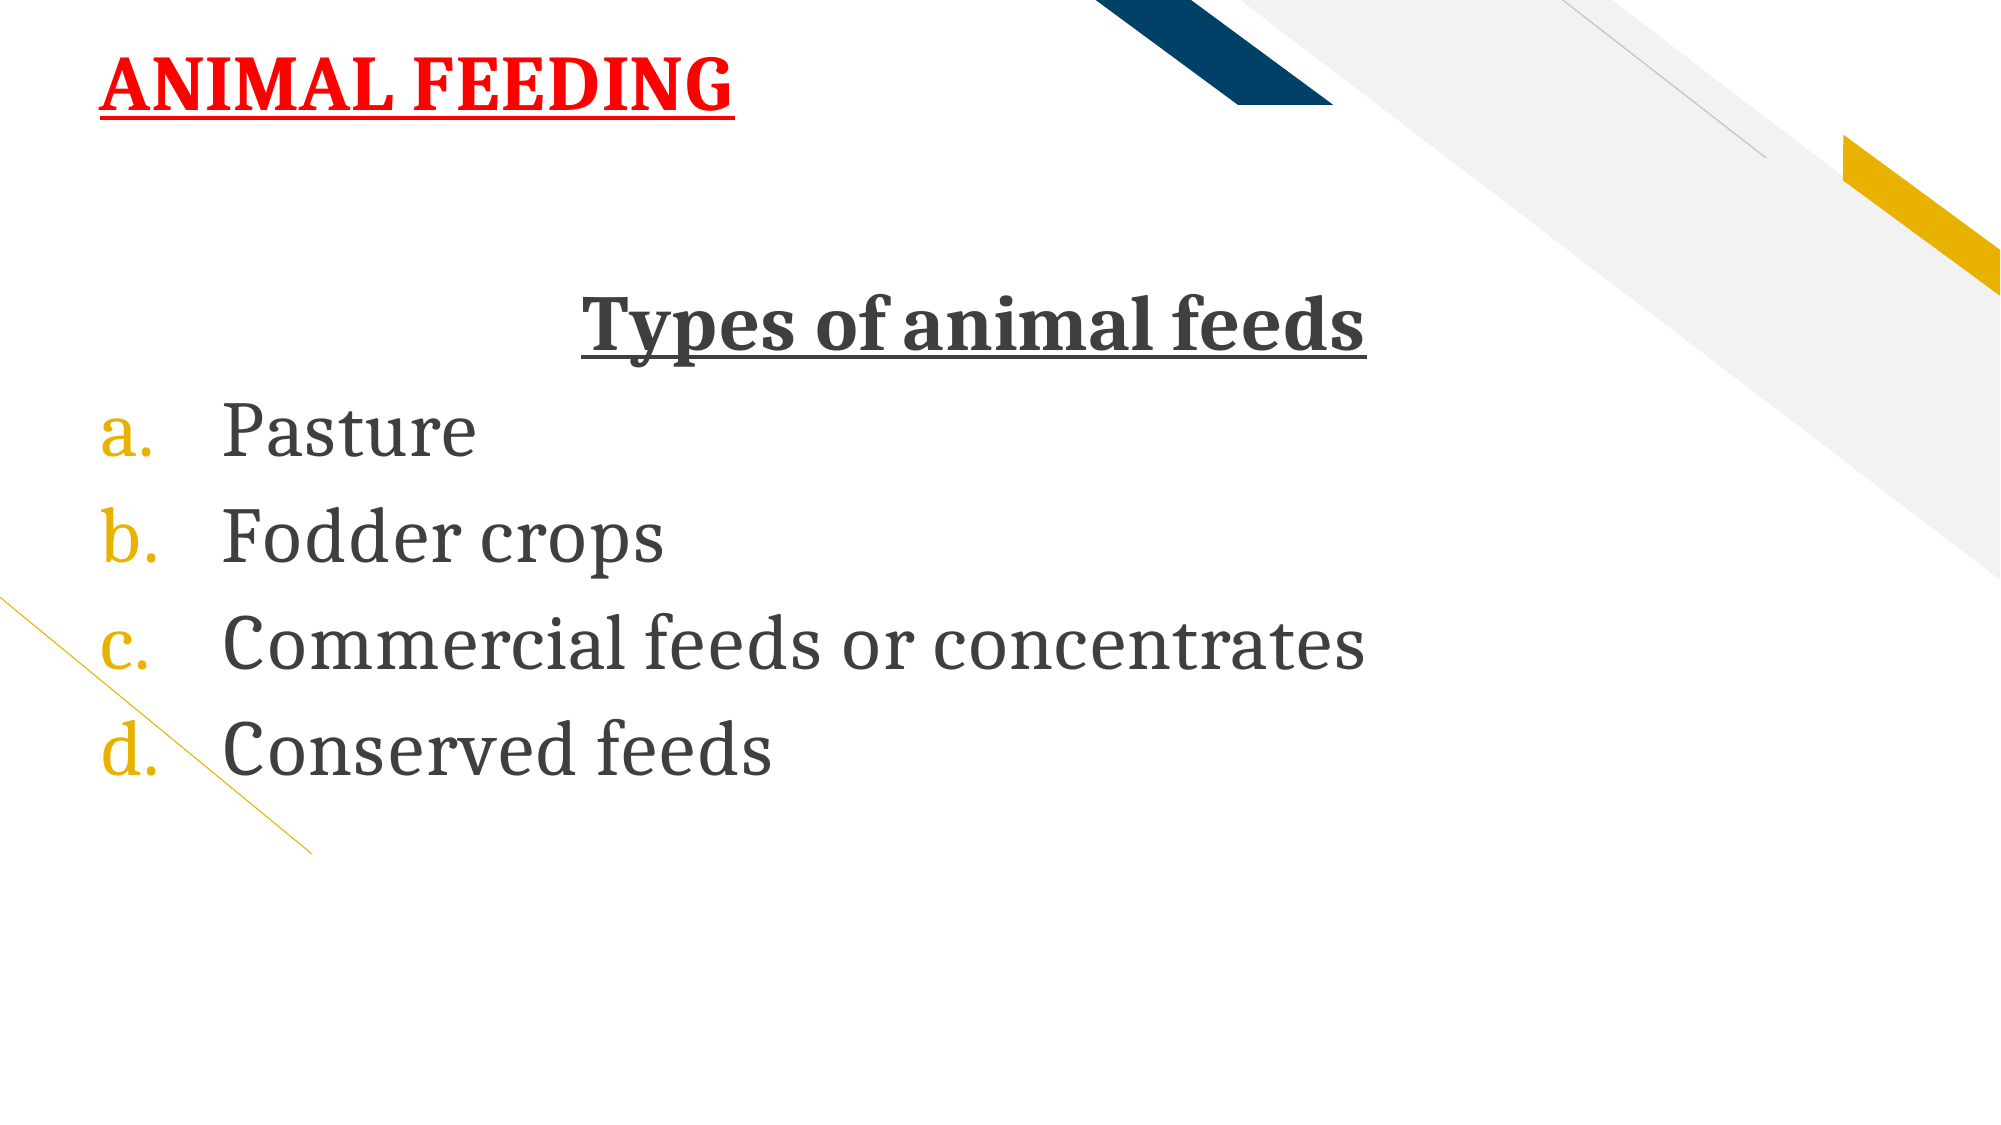

# ANIMAL FEEDING
Types of animal feeds
Pasture
Fodder crops
Commercial feeds or concentrates
Conserved feeds